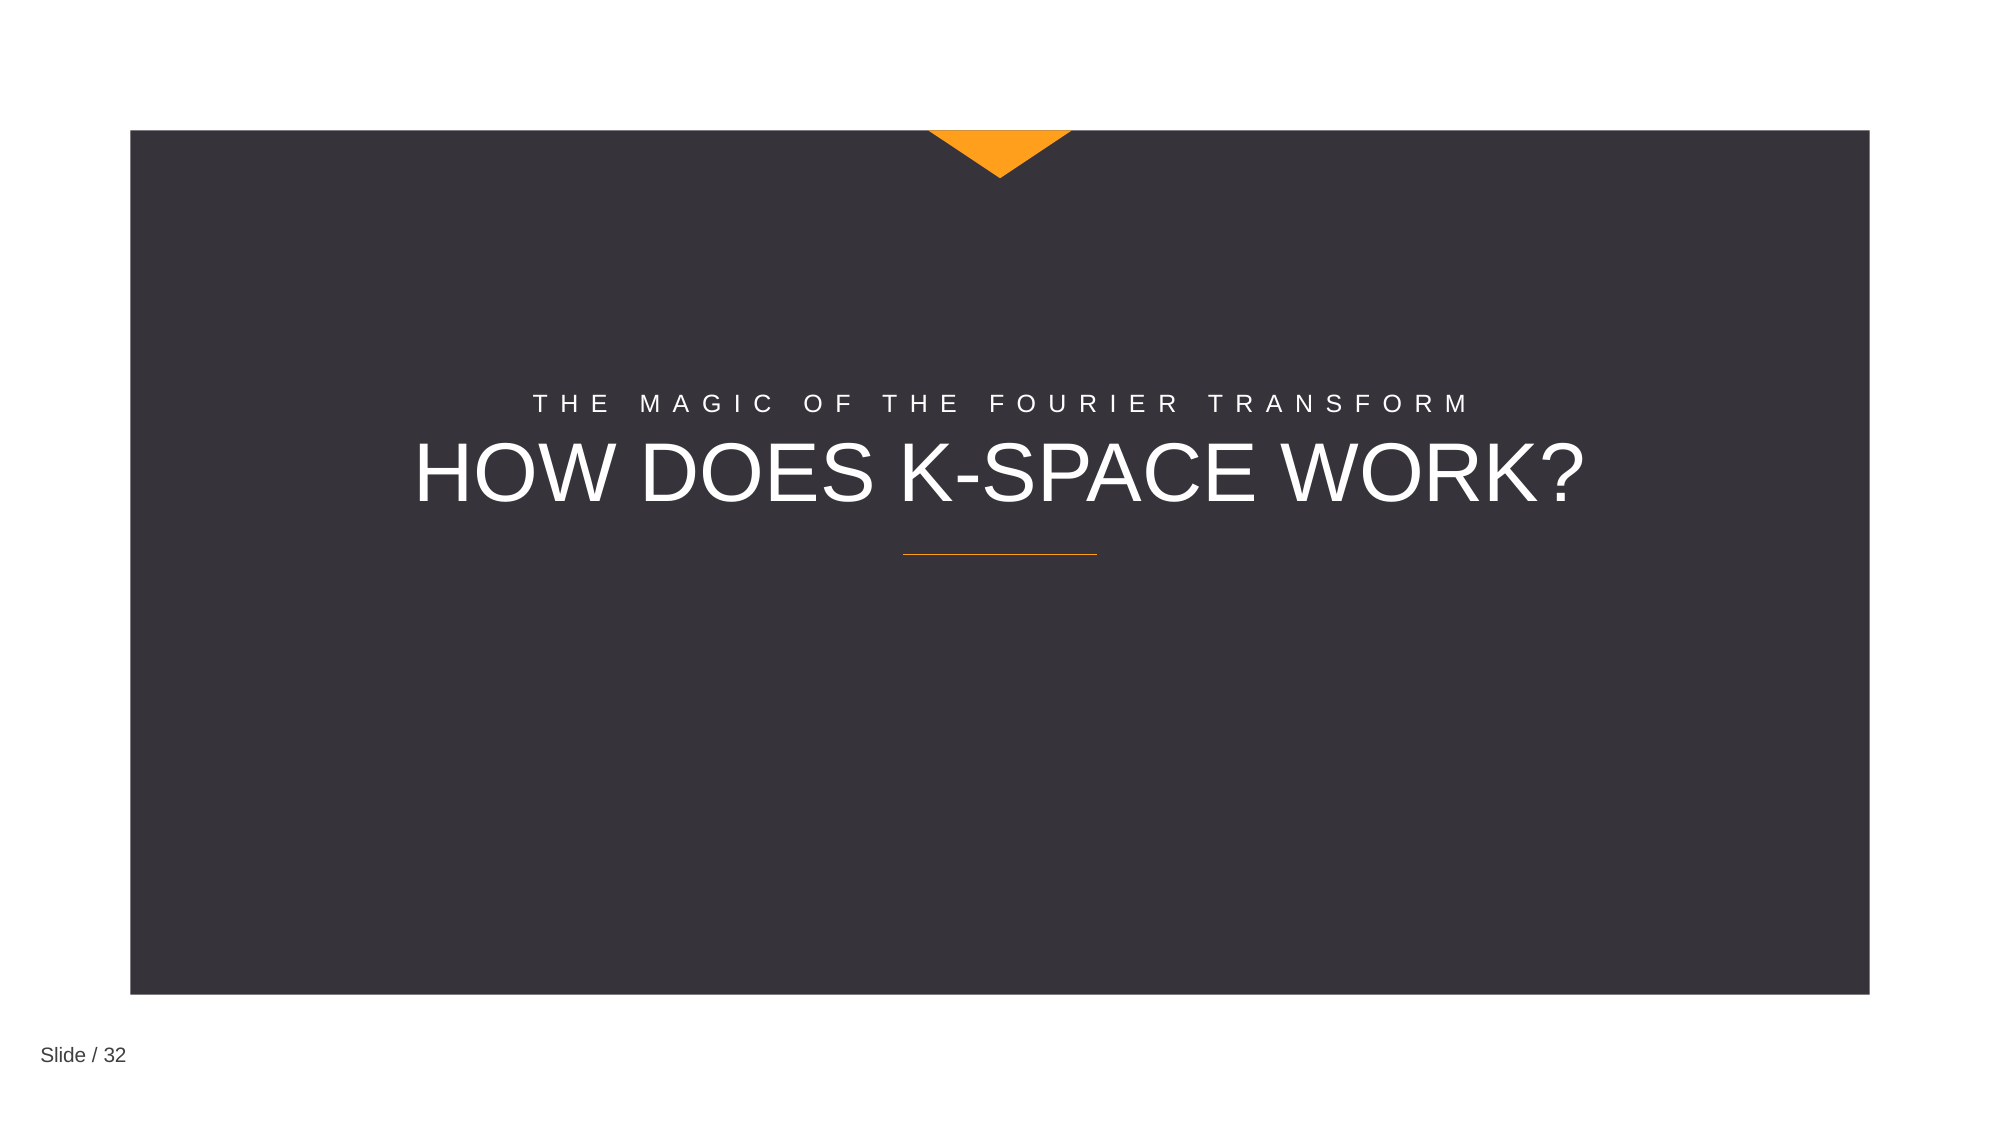

THE MAGIC OF THE FOURIER TRANSFORM
HOW DOES K-SPACE WORK?